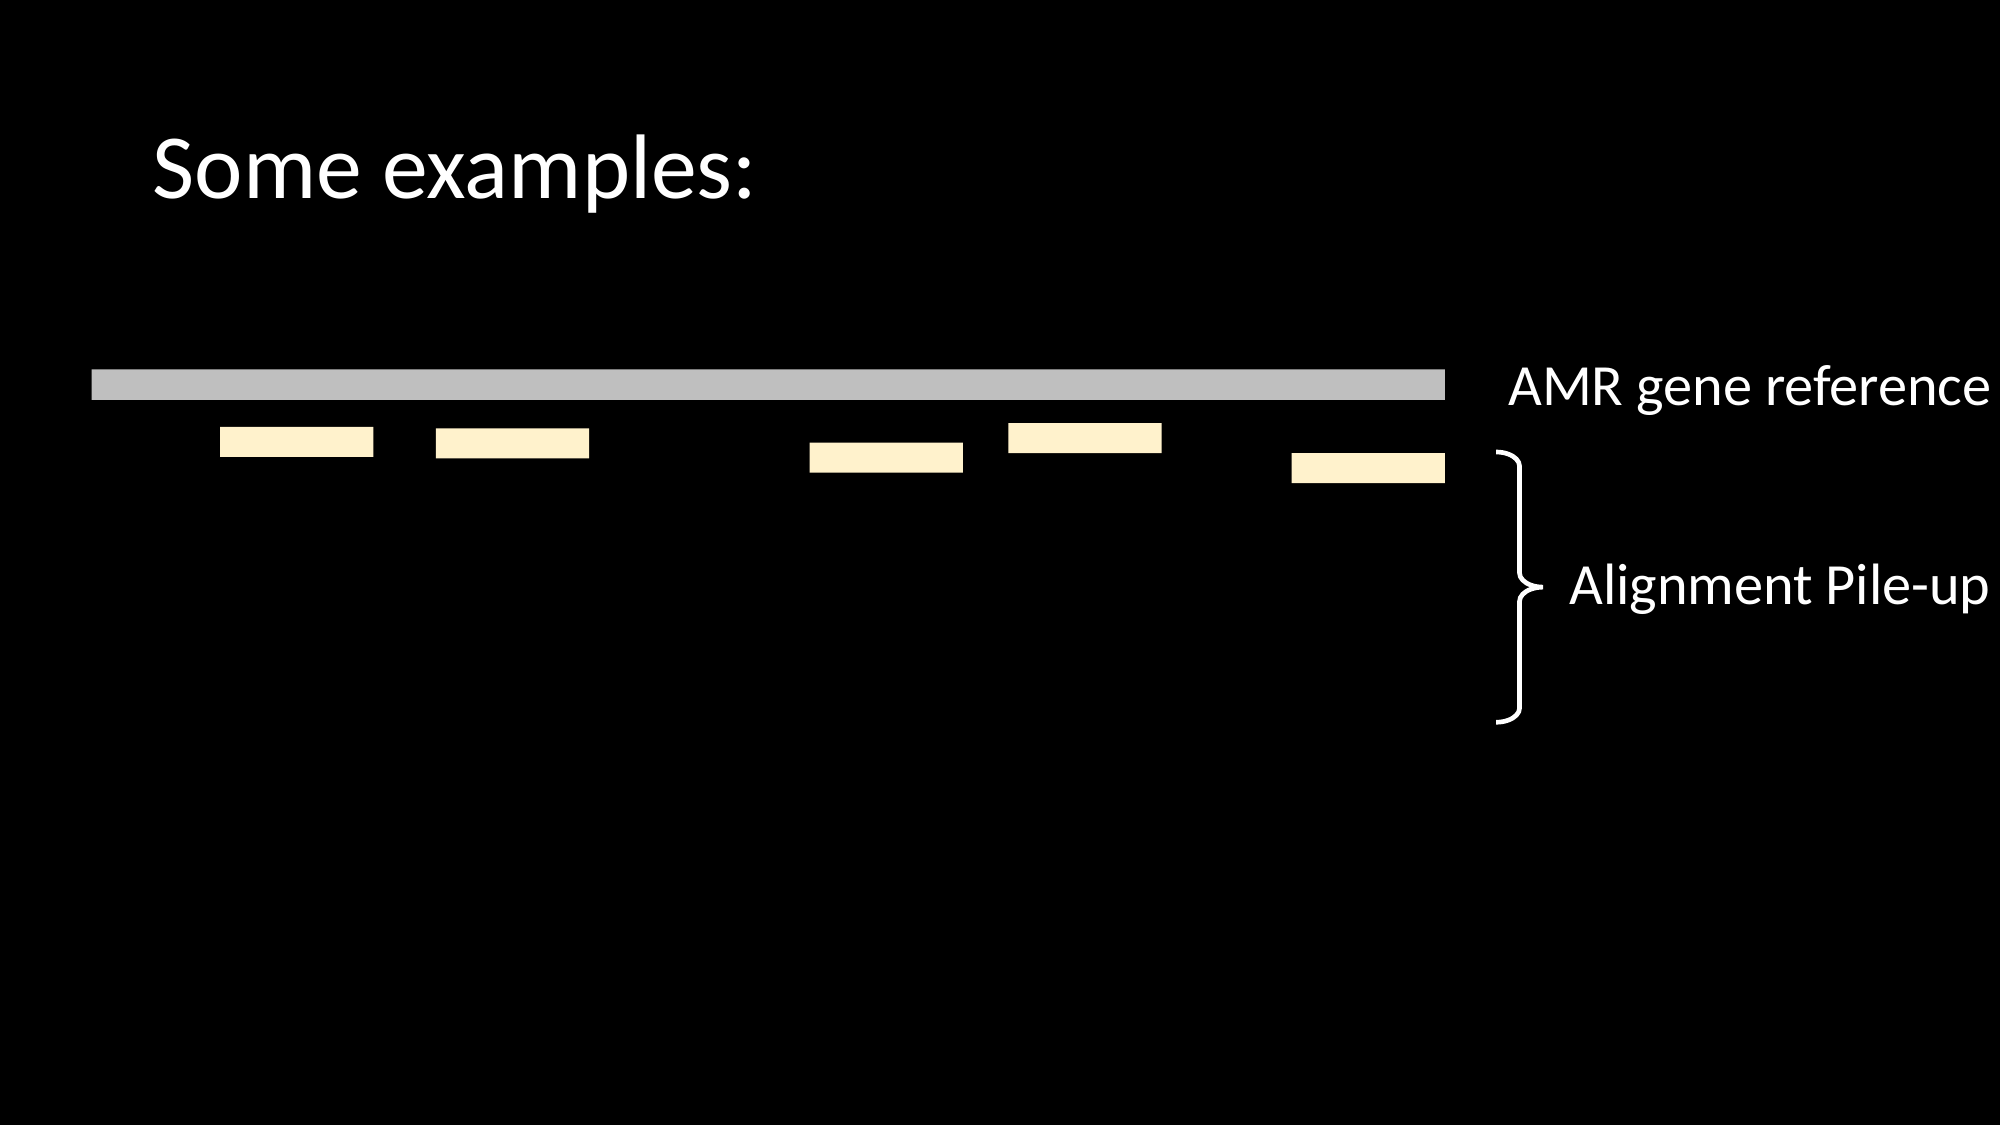

# Some examples:
AMR gene reference

Alignment Pile-up